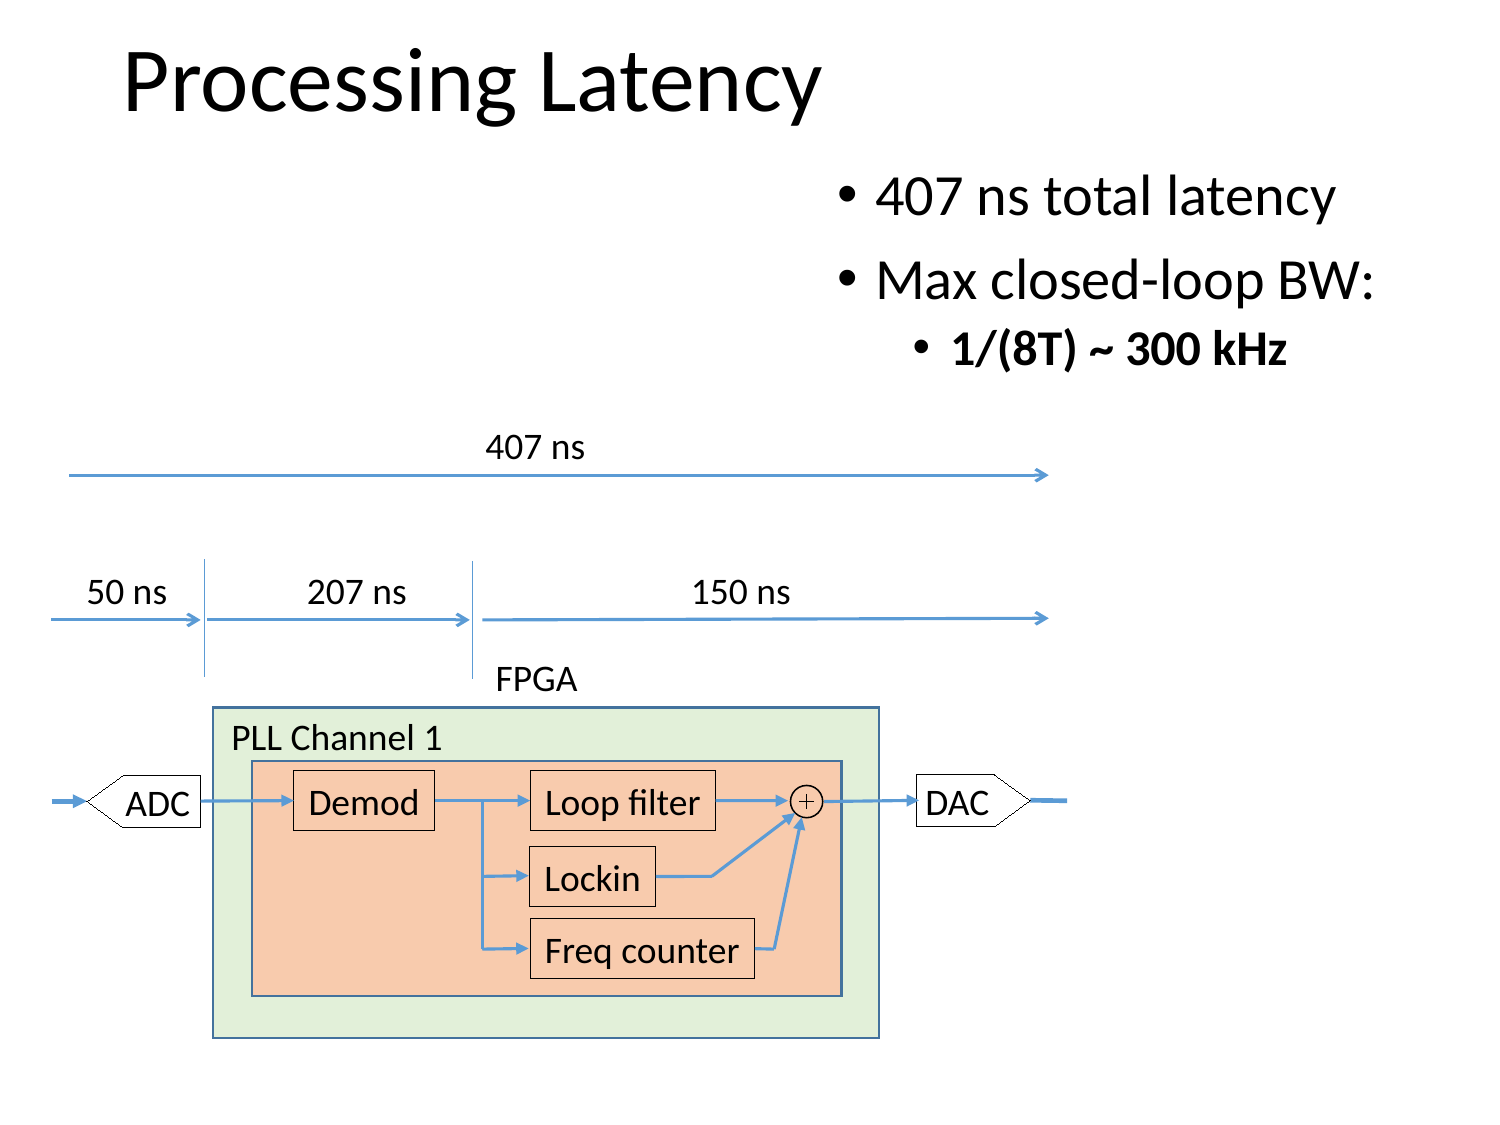

# Processing Latency
407 ns total latency
Max closed-loop BW:
1/(8T) ~ 300 kHz
407 ns
50 ns
207 ns
150 ns
FPGA
PLL Channel 1

DAC
Demod
Loop filter
ADC

Lockin
Freq counter